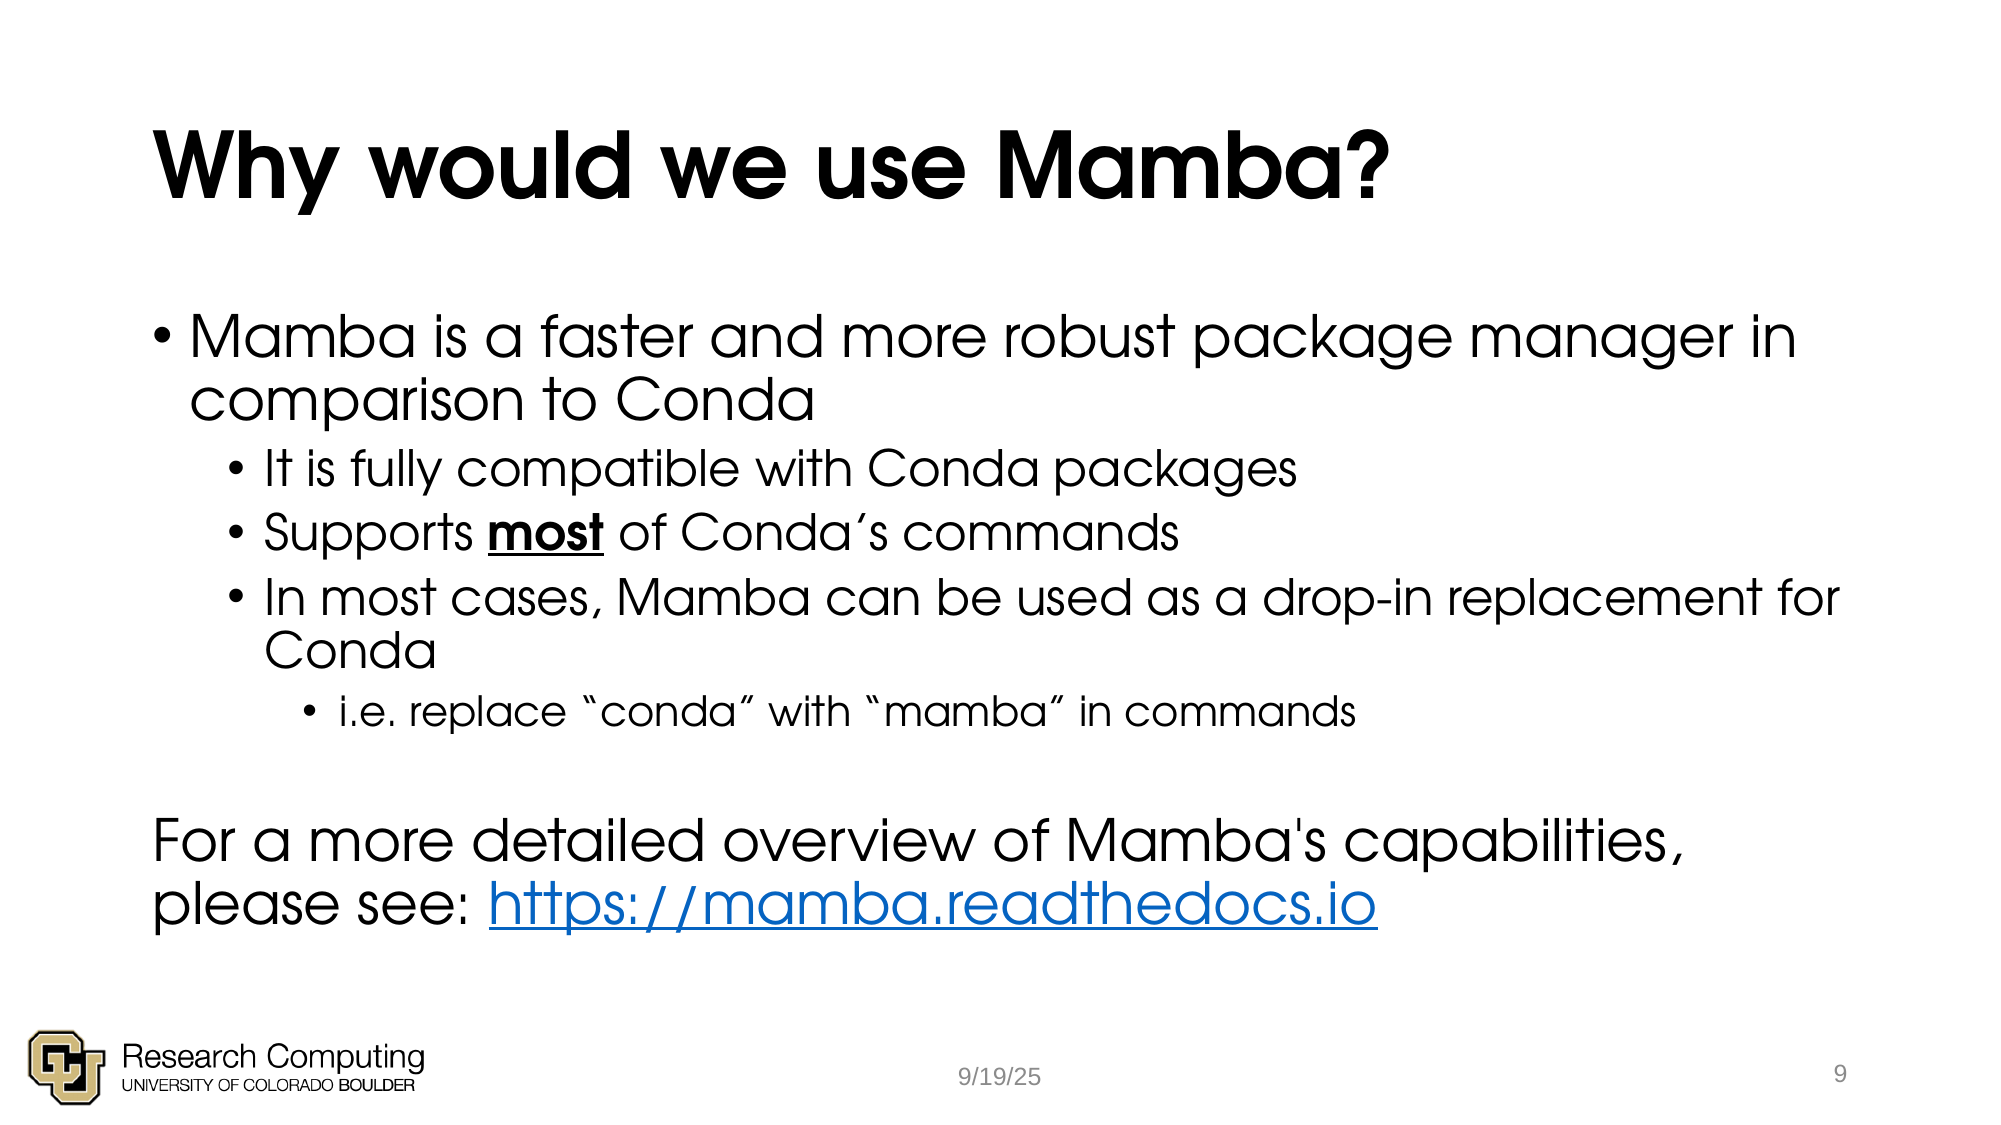

# Why would we use Mamba?
Mamba is a faster and more robust package manager in comparison to Conda
It is fully compatible with Conda packages
Supports most of Conda’s commands
In most cases, Mamba can be used as a drop-in replacement for Conda
i.e. replace “conda” with “mamba” in commands

For a more detailed overview of Mamba's capabilities, please see: https://mamba.readthedocs.io
9
9/19/25